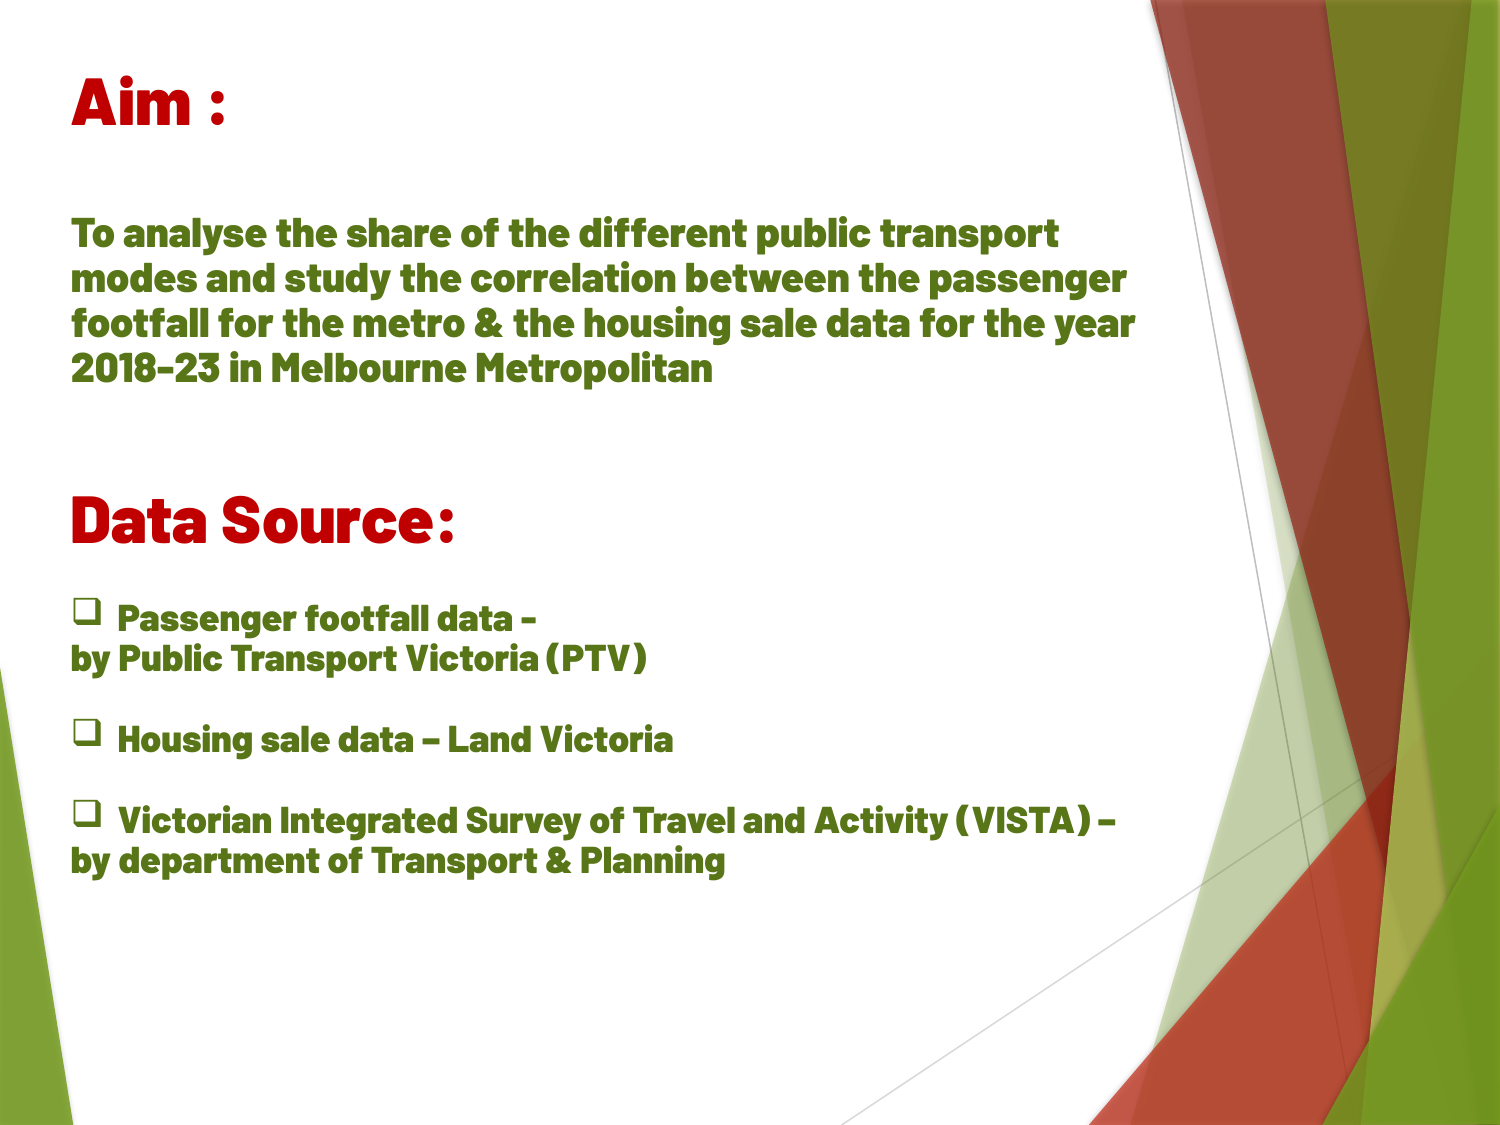

Aim :

To analyse the share of the different public transport modes and study the correlation between the passenger footfall for the metro & the housing sale data for the year 2018-23 in Melbourne Metropolitan
Data Source:

Passenger footfall data -
by Public Transport Victoria (PTV)

Housing sale data – Land Victoria

Victorian Integrated Survey of Travel and Activity (VISTA) –
by department of Transport & Planning